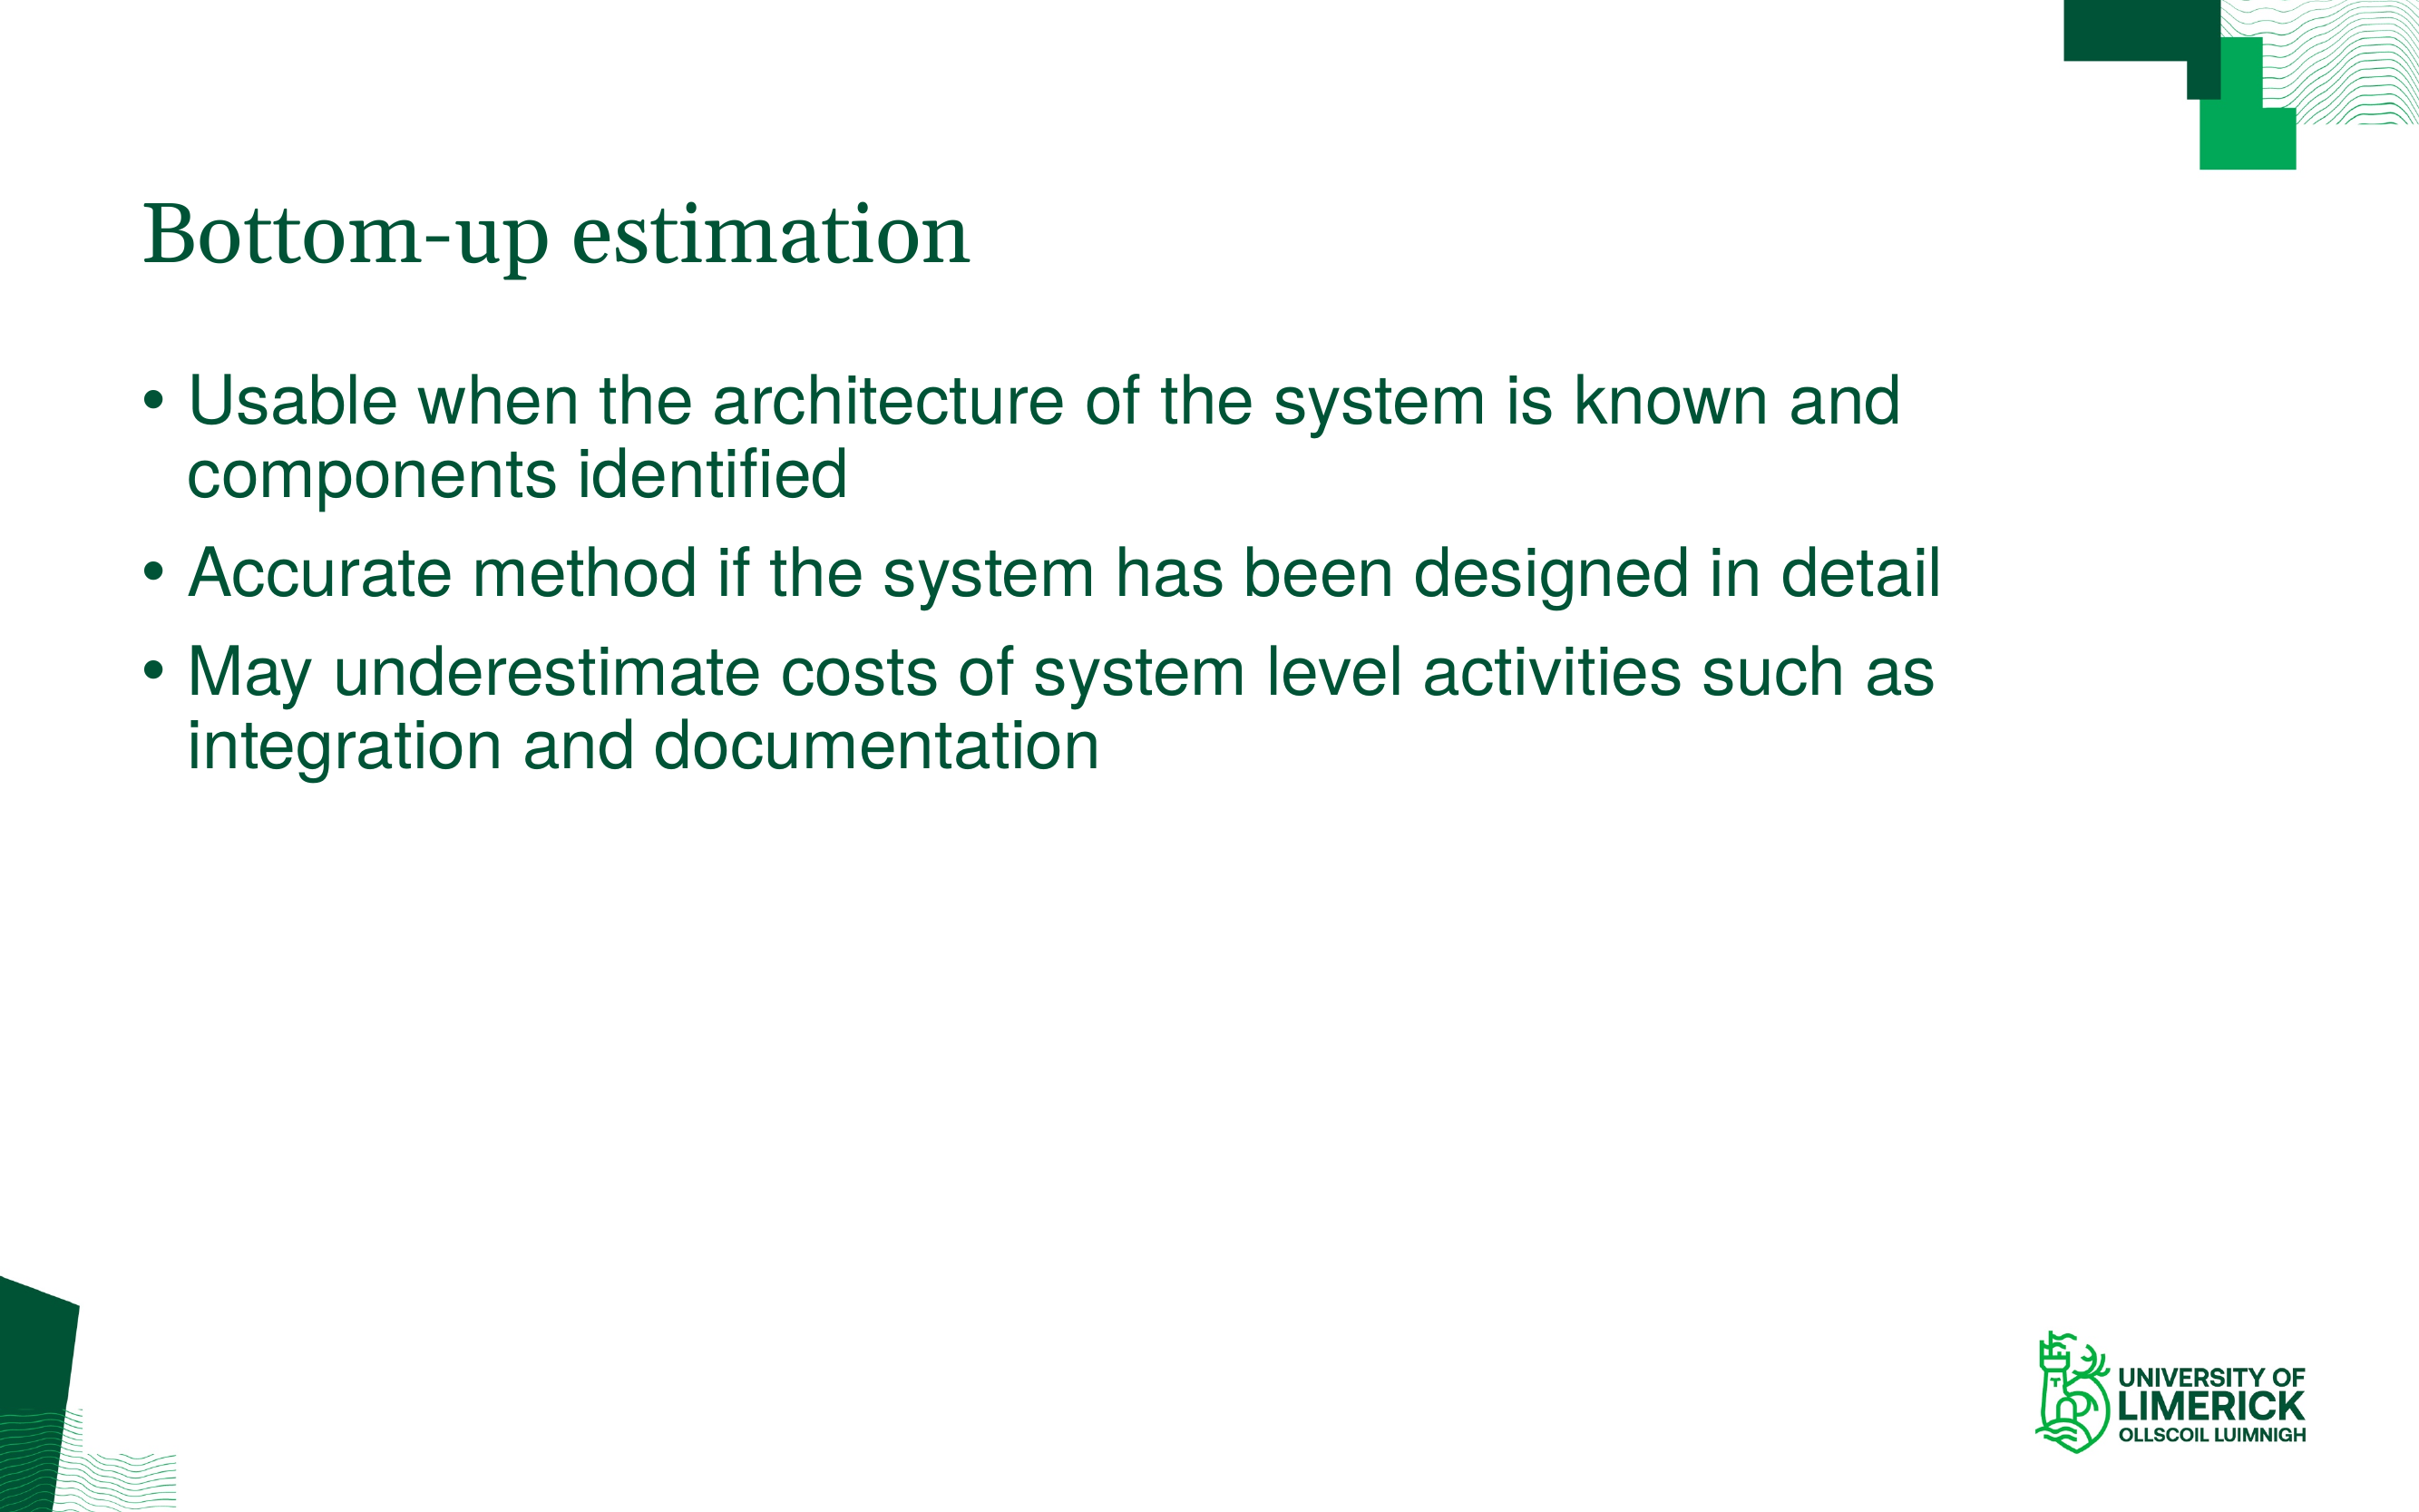

# Bottom-up estimation
Usable when the architecture of the system is known and components identified
Accurate method if the system has been designed in detail
May underestimate costs of system level activities such as integration and documentation